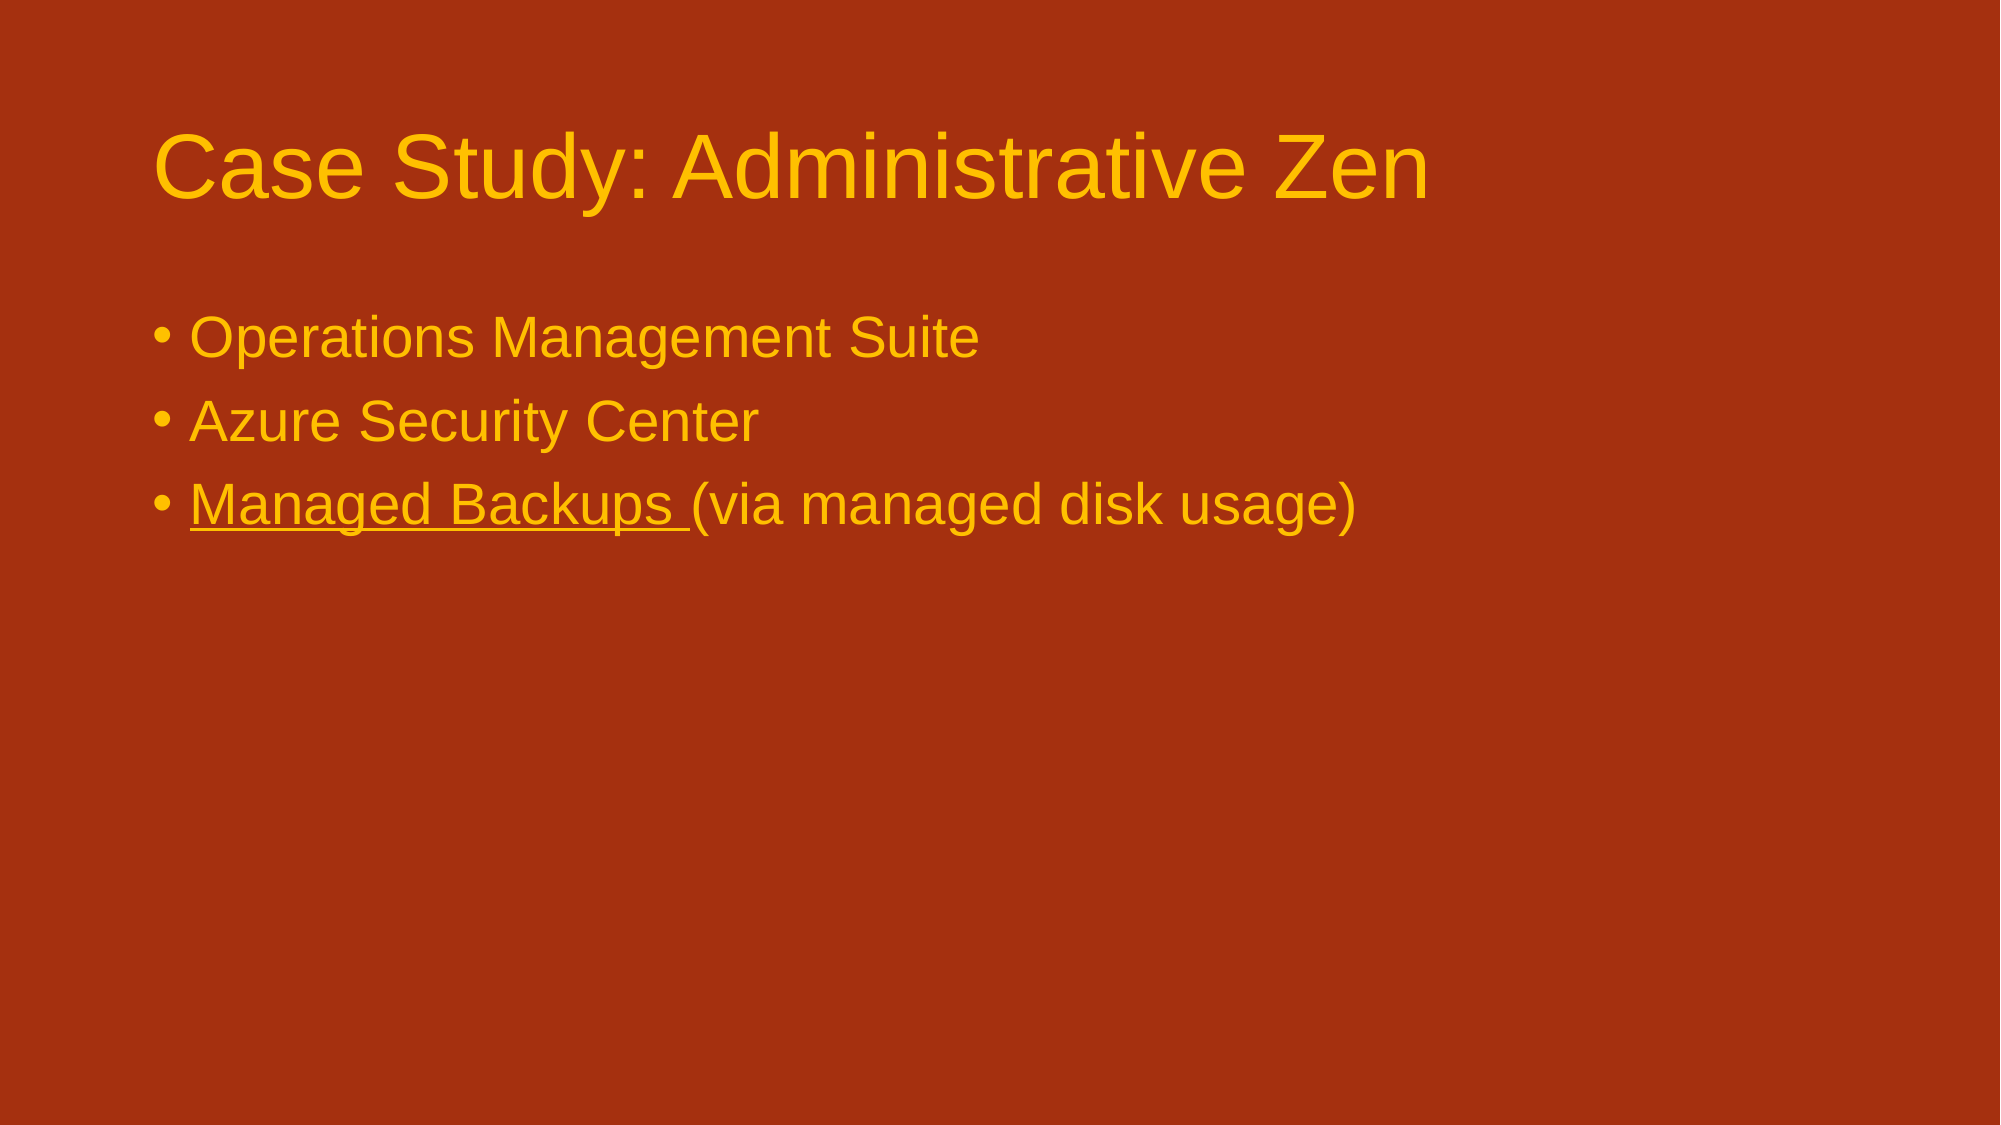

# Case Study: Administrative Zen
Operations Management Suite
Azure Security Center
Managed Backups (via managed disk usage)